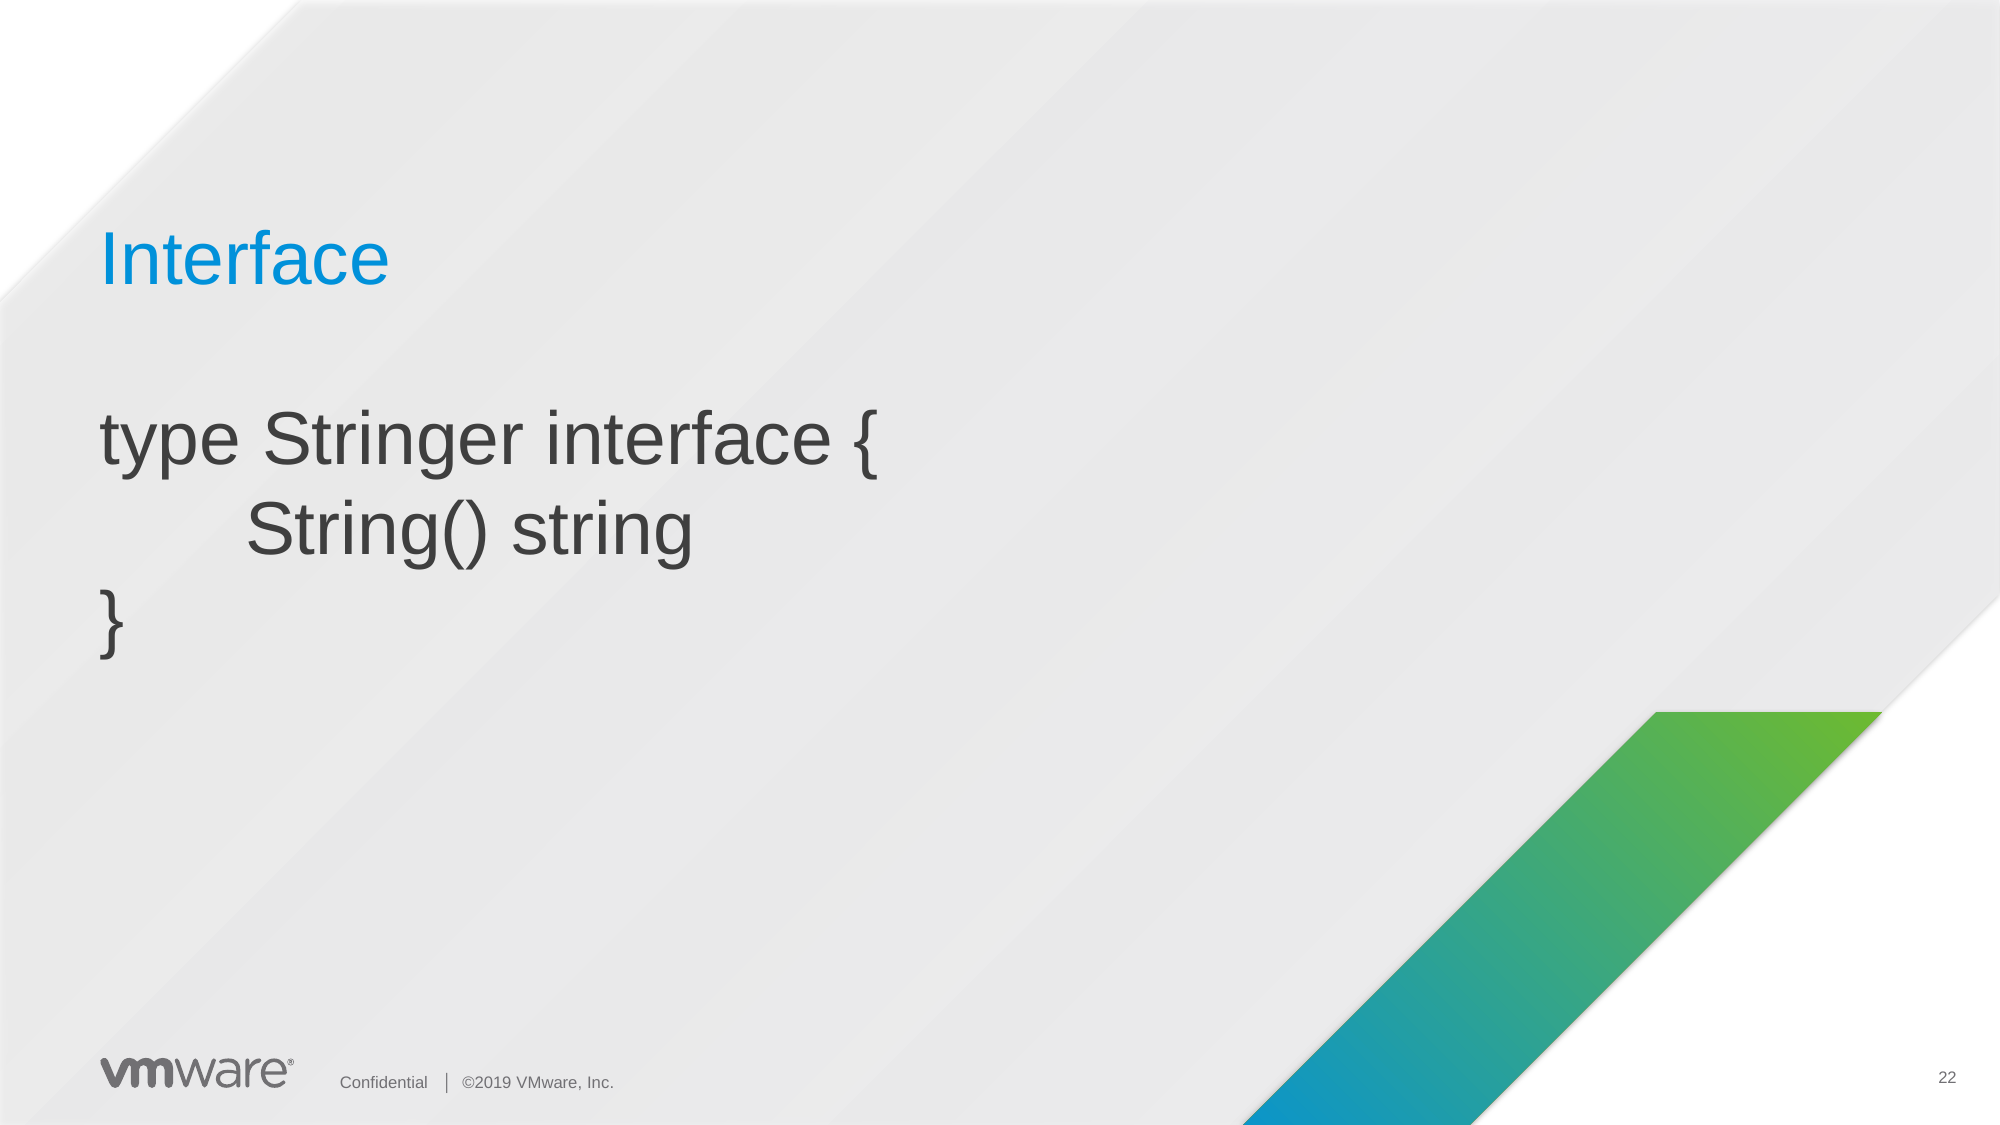

Interface

type Stringer interface {
       String() string
}